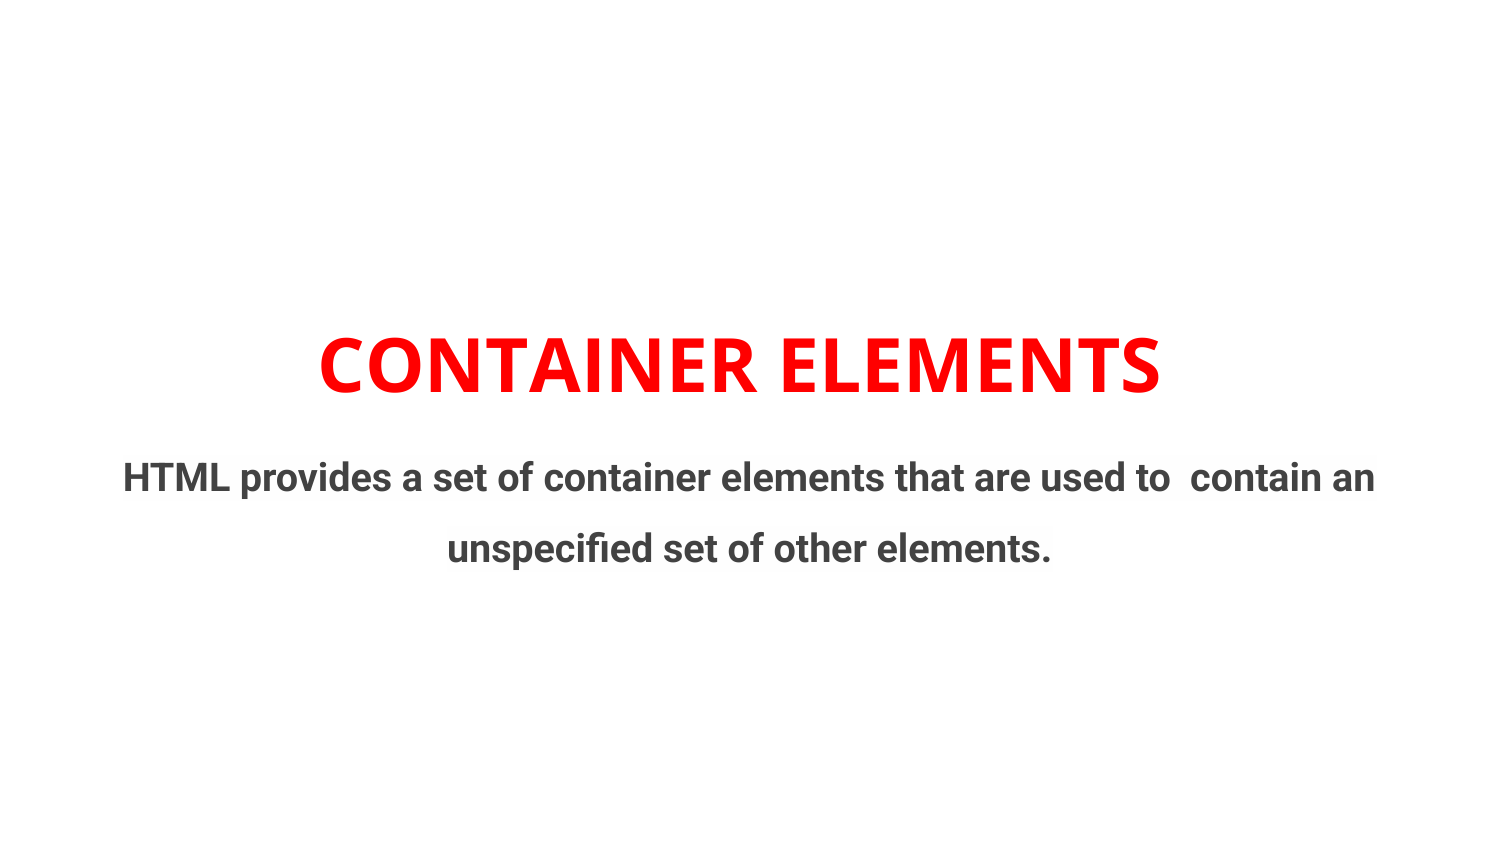

# CONTAINER ELEMENTS
HTML provides a set of container elements that are used to  contain an unspecified set of other elements.